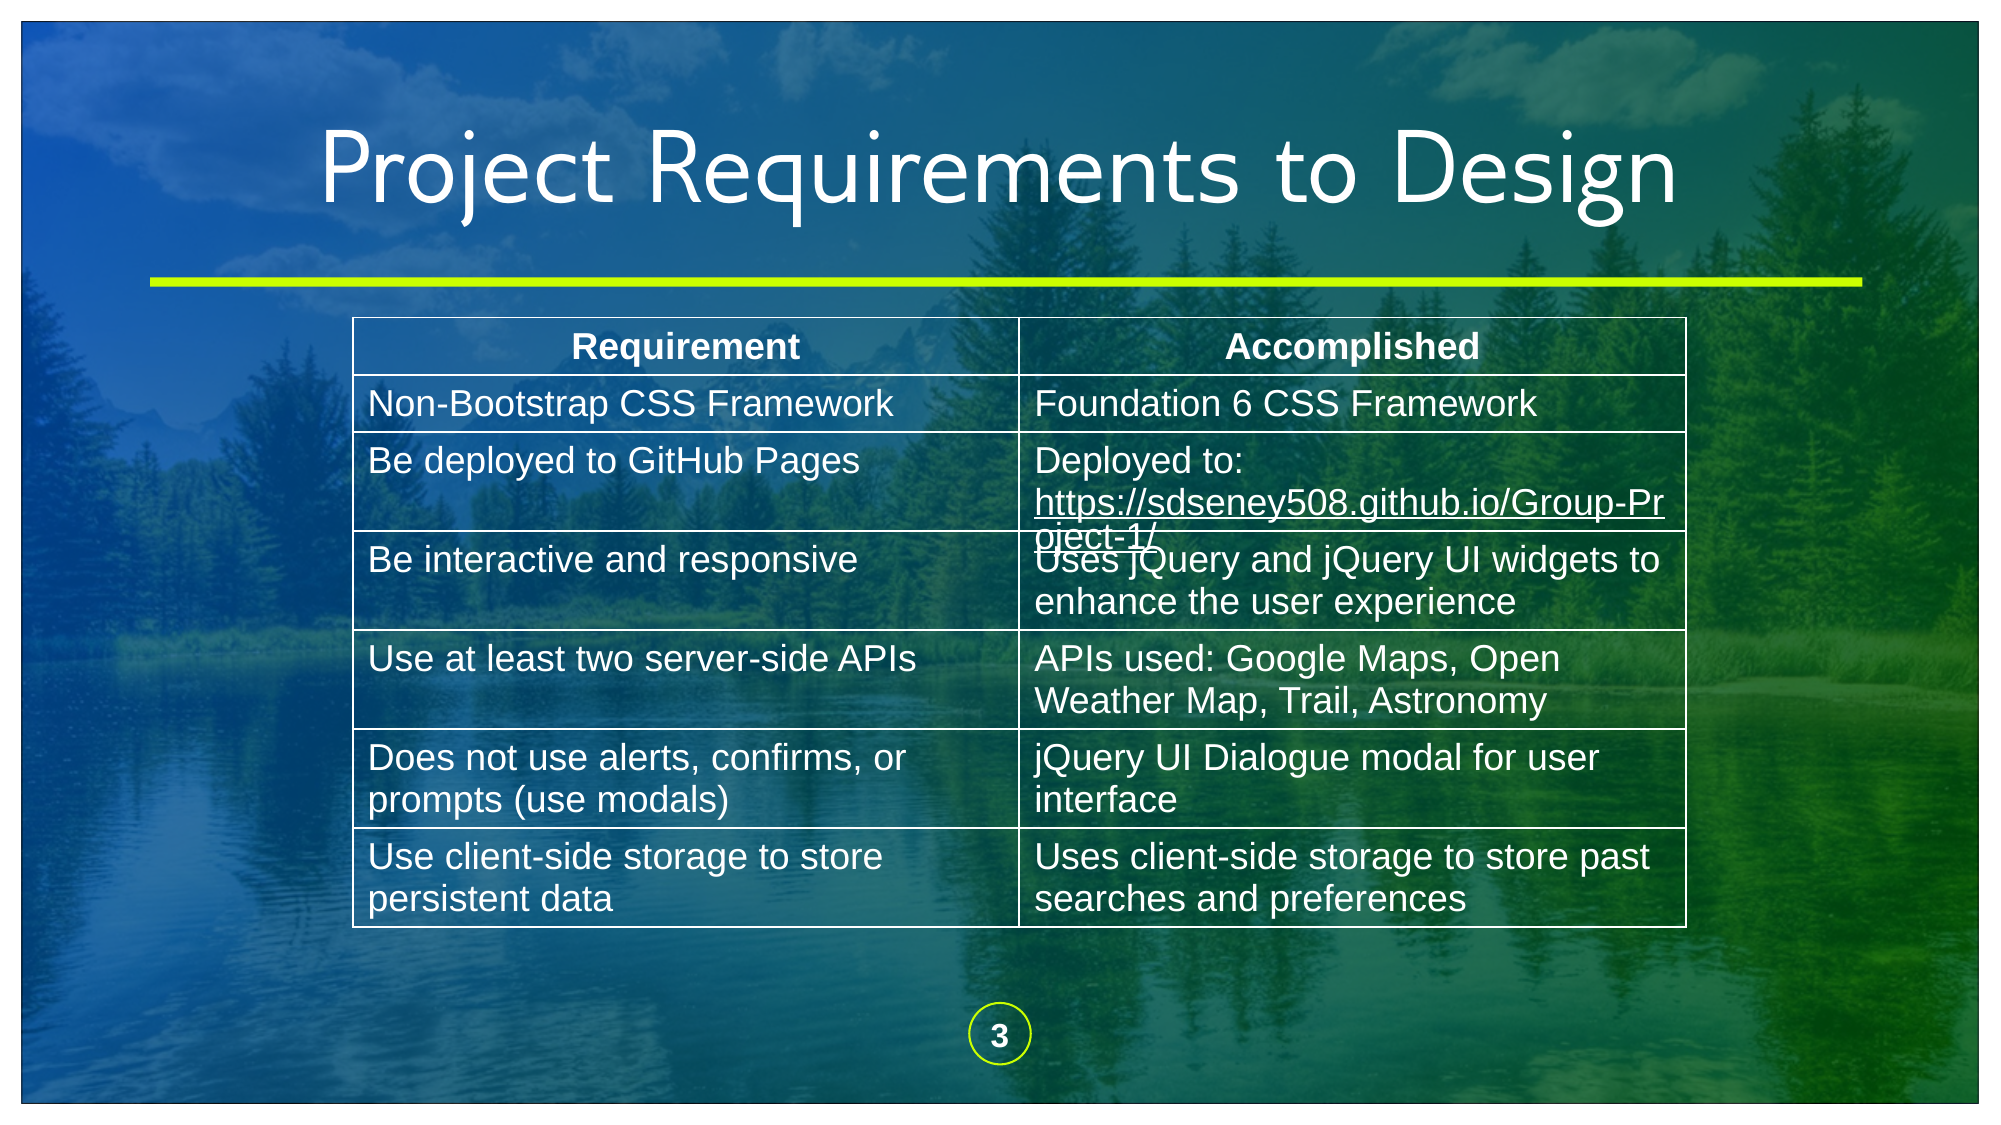

# Project Requirements to Design
| Requirement | Accomplished |
| --- | --- |
| Non-Bootstrap CSS Framework | Foundation 6 CSS Framework |
| Be deployed to GitHub Pages | Deployed to: https://sdseney508.github.io/Group-Project-1/ |
| Be interactive and responsive | Uses jQuery and jQuery UI widgets to enhance the user experience |
| Use at least two server-side APIs | APIs used: Google Maps, Open Weather Map, Trail, Astronomy |
| Does not use alerts, confirms, or prompts (use modals) | jQuery UI Dialogue modal for user interface |
| Use client-side storage to store persistent data | Uses client-side storage to store past searches and preferences |
3